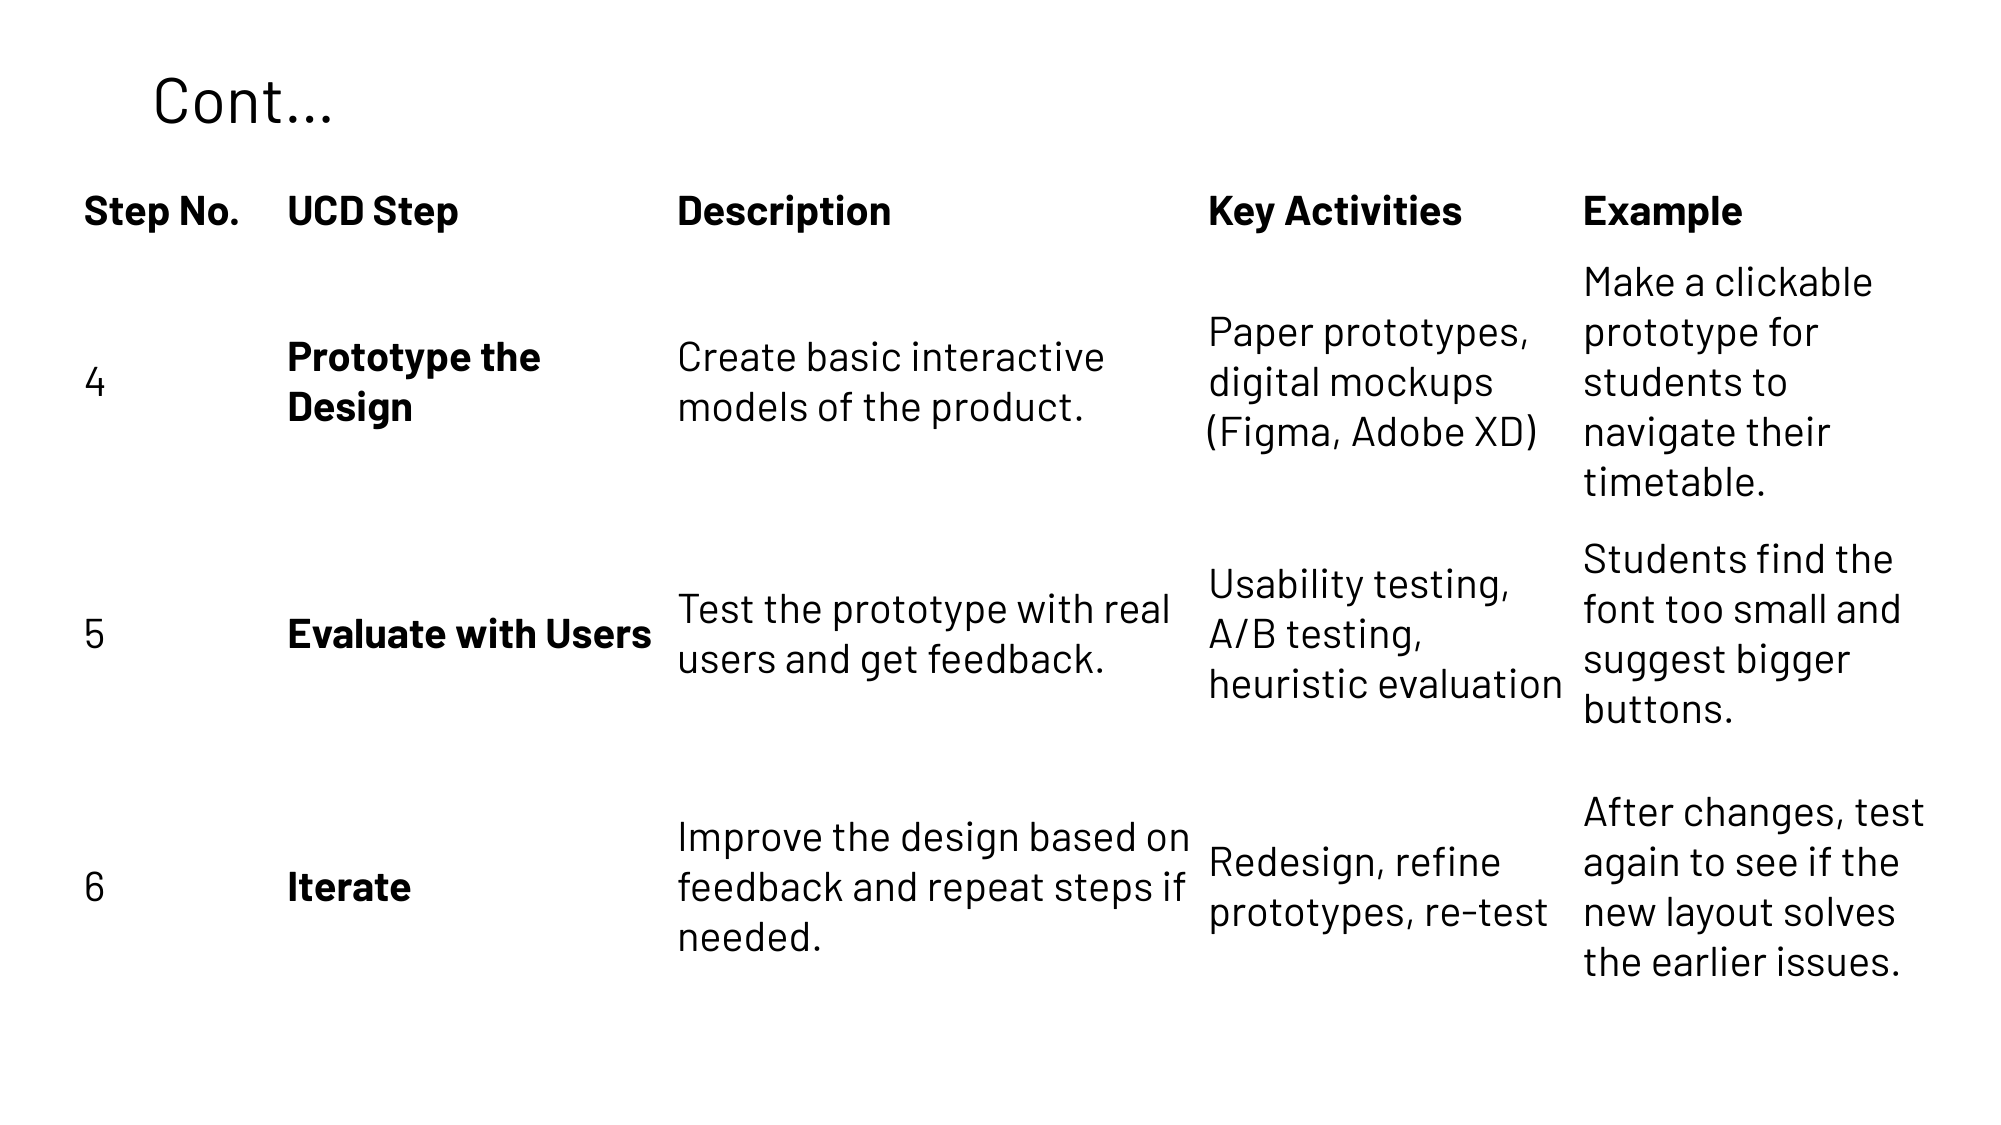

# Cont…
| Step No. | UCD Step | Description | Key Activities | Example |
| --- | --- | --- | --- | --- |
| 4 | Prototype the Design | Create basic interactive models of the product. | Paper prototypes, digital mockups (Figma, Adobe XD) | Make a clickable prototype for students to navigate their timetable. |
| 5 | Evaluate with Users | Test the prototype with real users and get feedback. | Usability testing, A/B testing, heuristic evaluation | Students find the font too small and suggest bigger buttons. |
| 6 | Iterate | Improve the design based on feedback and repeat steps if needed. | Redesign, refine prototypes, re-test | After changes, test again to see if the new layout solves the earlier issues. |